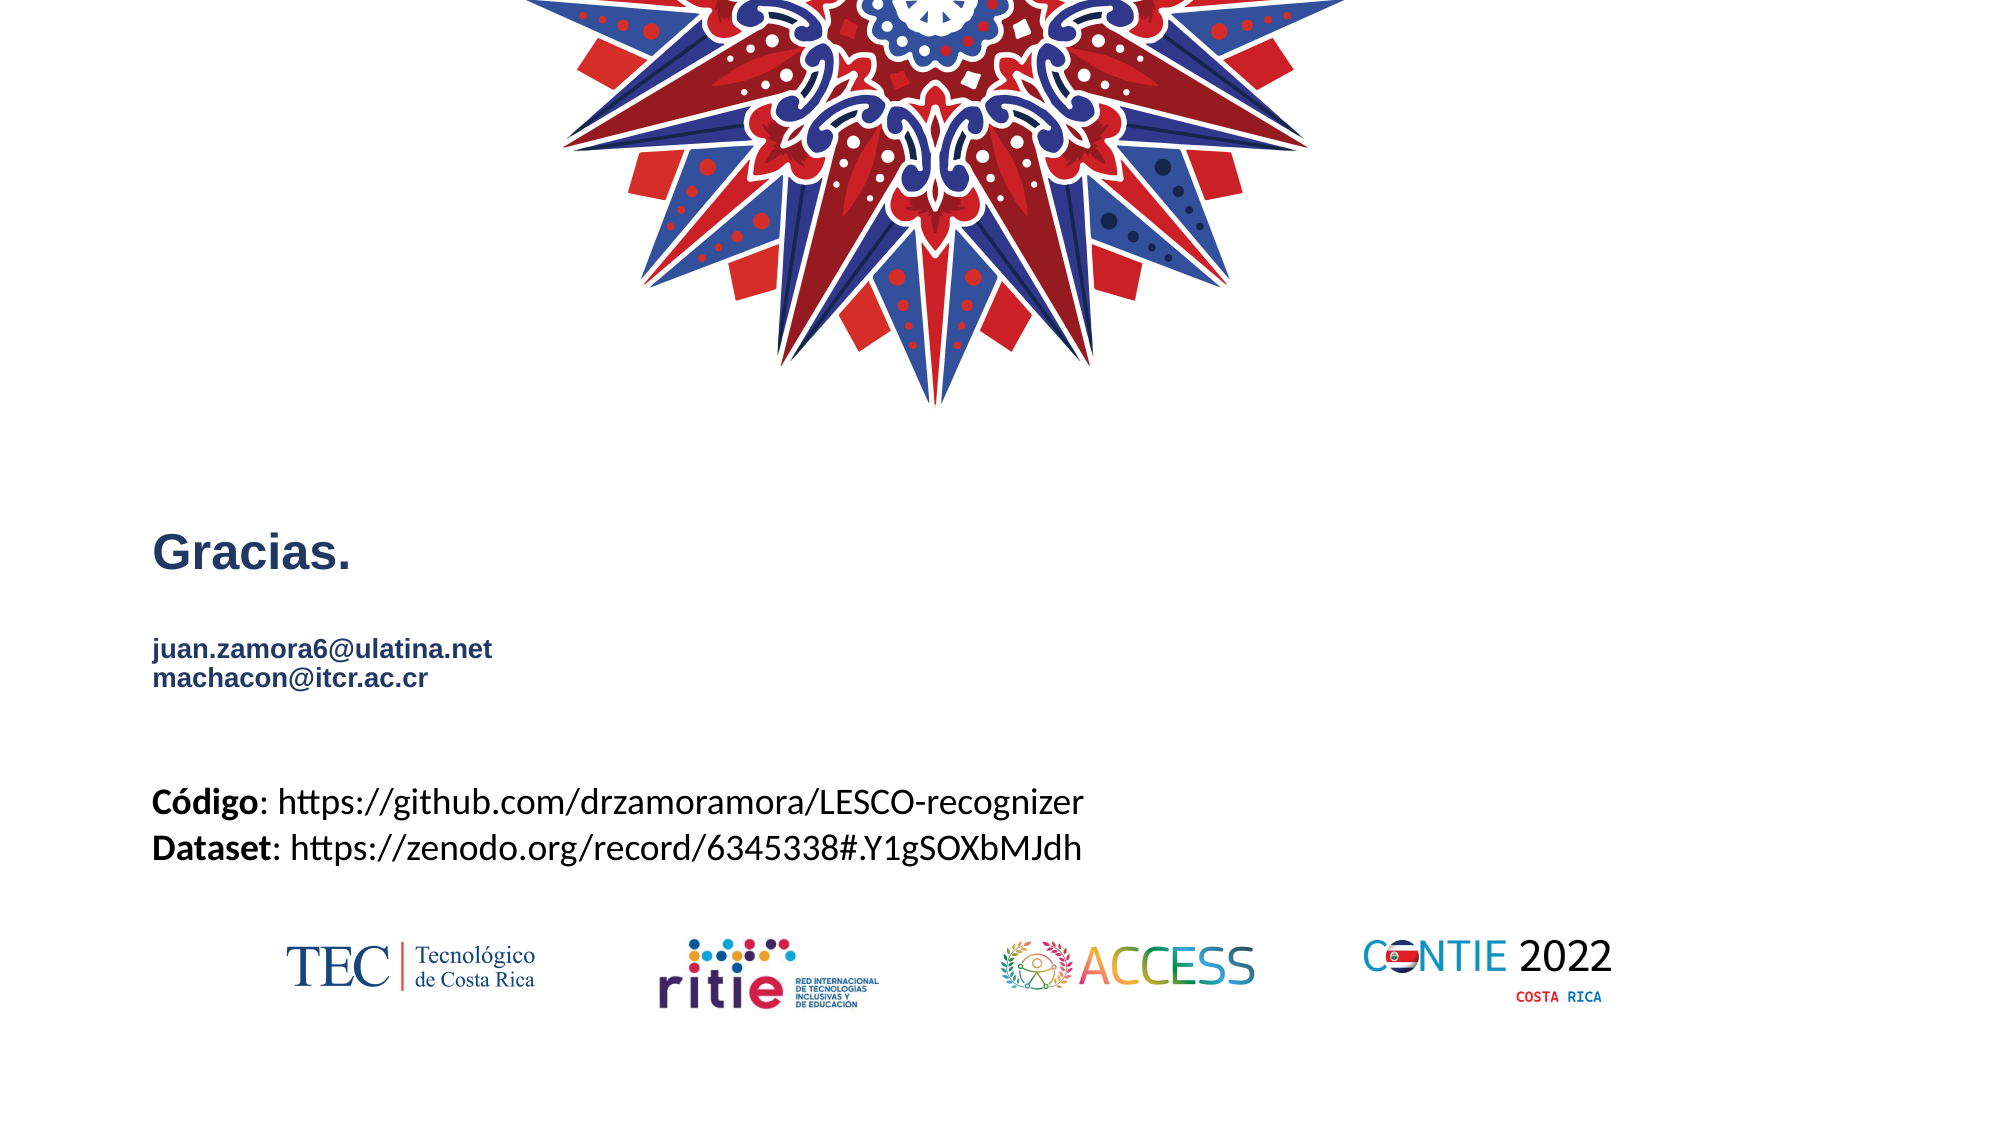

# Gracias. juan.zamora6@ulatina.net machacon@itcr.ac.cr
Código: https://github.com/drzamoramora/LESCO-recognizer
Dataset: https://zenodo.org/record/6345338#.Y1gSOXbMJdh